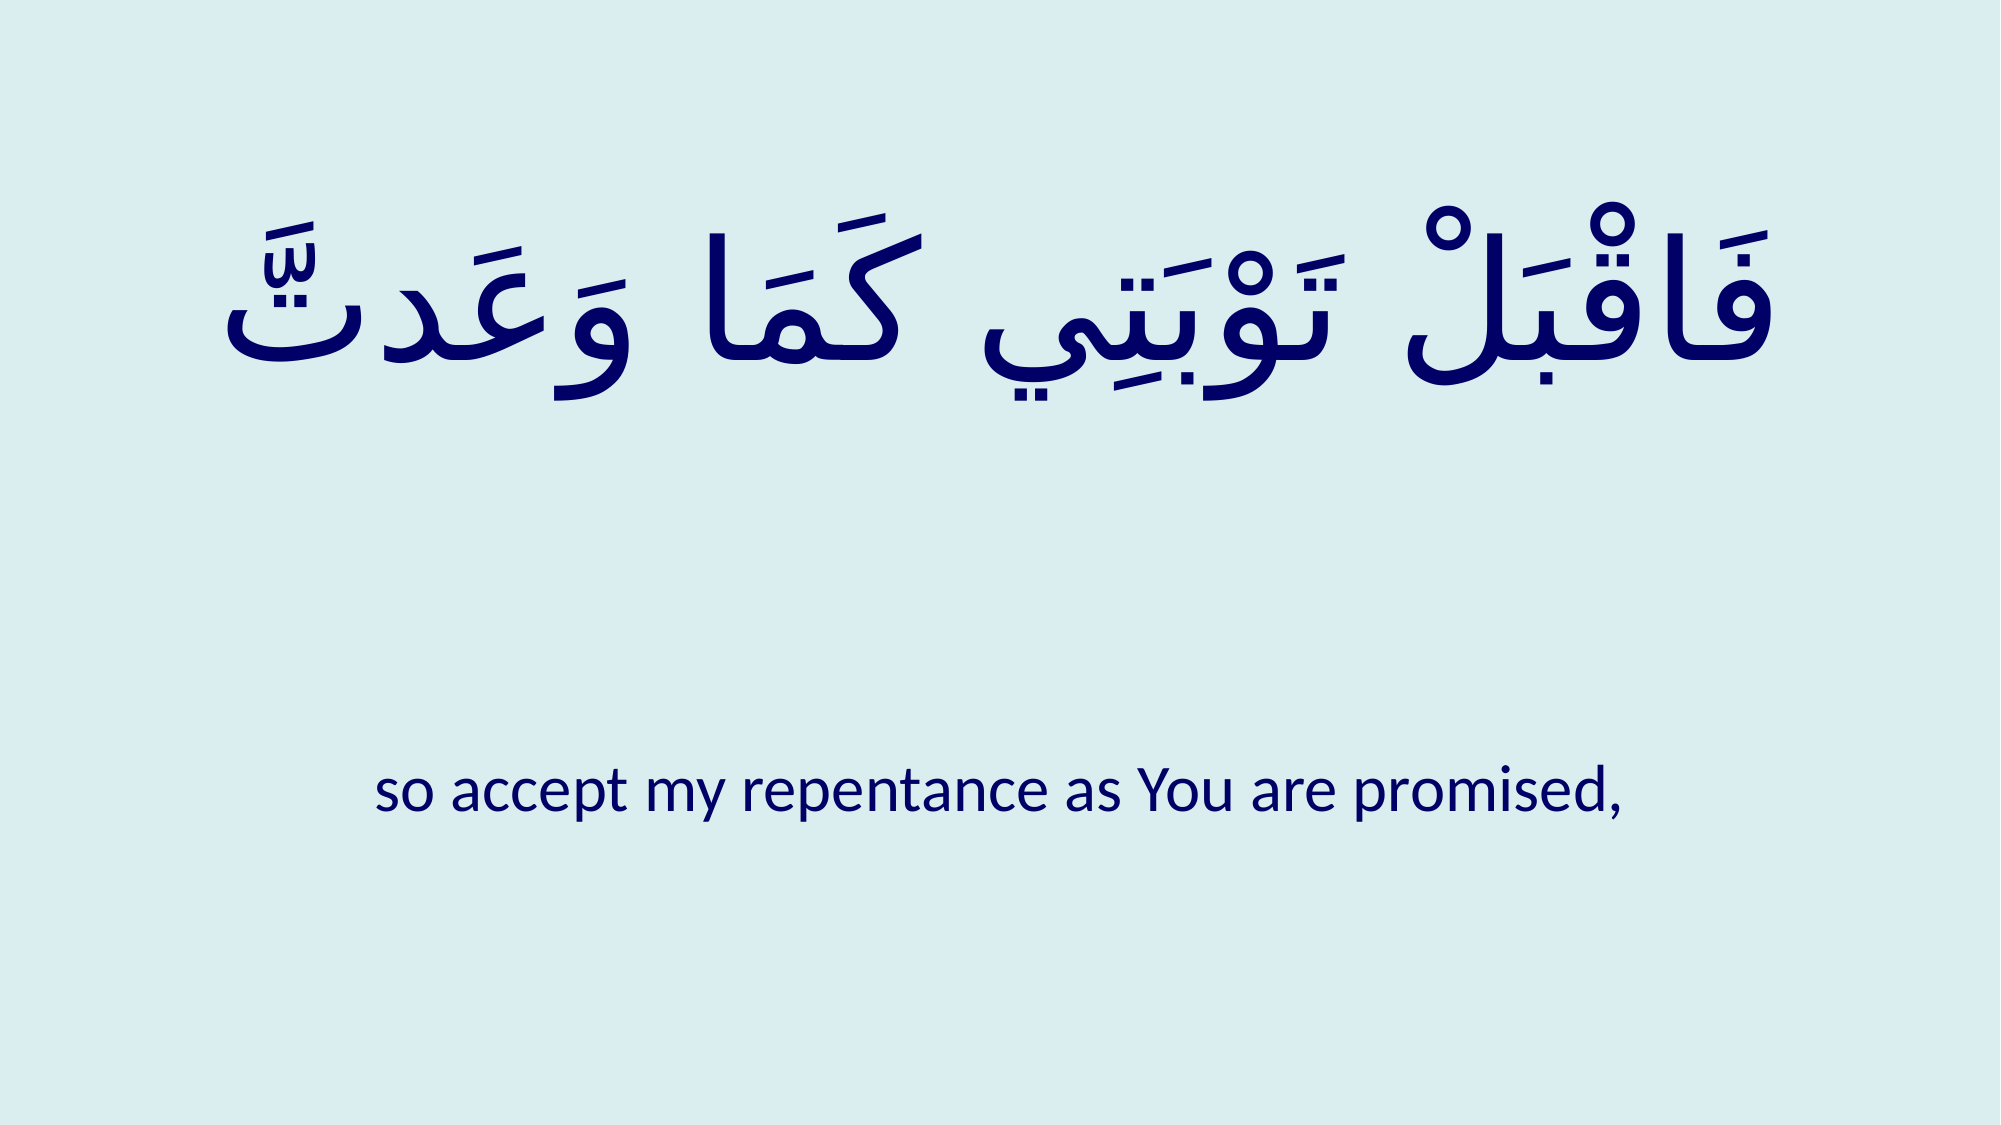

# فَاقْبَلْ تَوْبَتِي كَمَا وَعَدتَّ
so accept my repentance as You are promised,